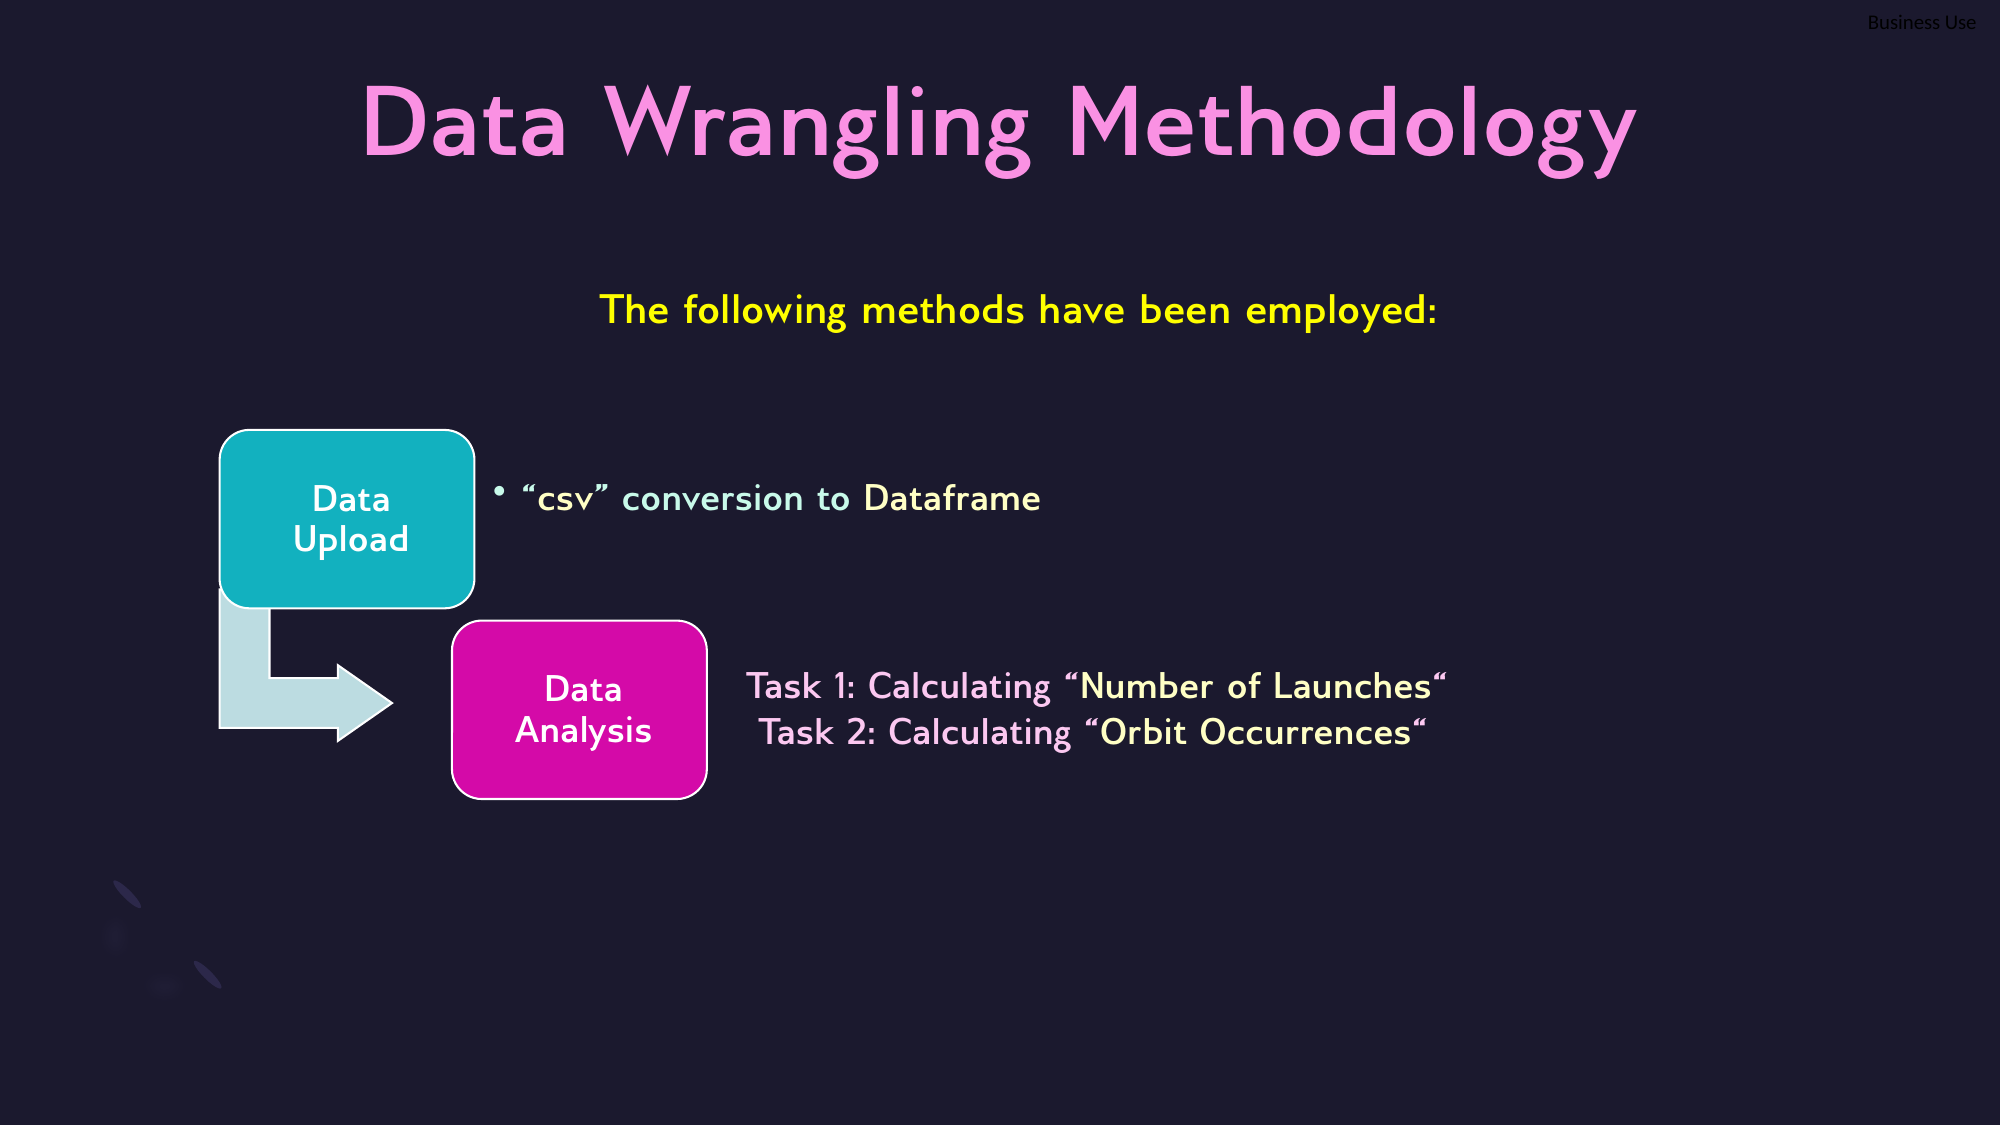

Data Wrangling Methodology
The following methods have been employed:
Data Upload
“csv” conversion to Dataframe
Data Analysis
Task 1: Calculating “Number of Launches“
 Task 2: Calculating “Orbit Occurrences“